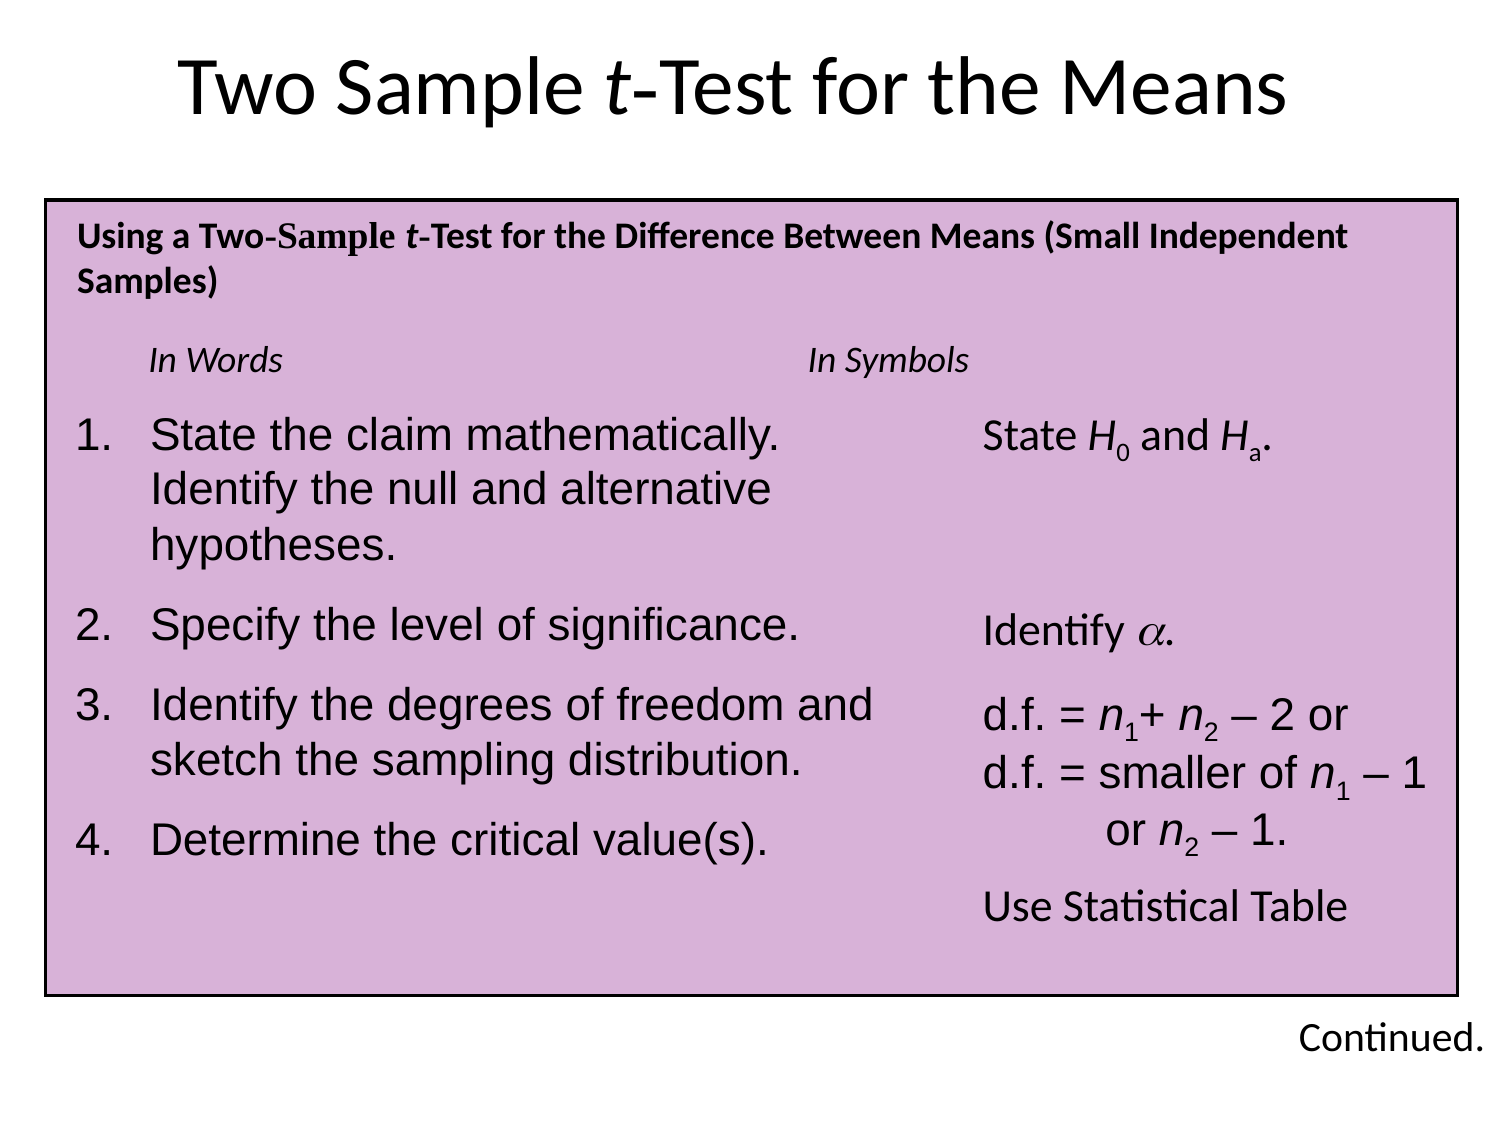

# Two Sample t-Test for the Means

Using a Two-Sample t-Test for the Difference Between Means (Small Independent Samples)
In Words				       In Symbols
State the claim mathematically.  Identify the null and alternative hypotheses.
Specify the level of significance.
Identify the degrees of freedom and sketch the sampling distribution.
Determine the critical value(s).
State H0 and Ha.
Identify α.
d.f. = n1+ n2 – 2 or
d.f. = smaller of n1 – 1 or n2 – 1.
Use Statistical Table
Continued.